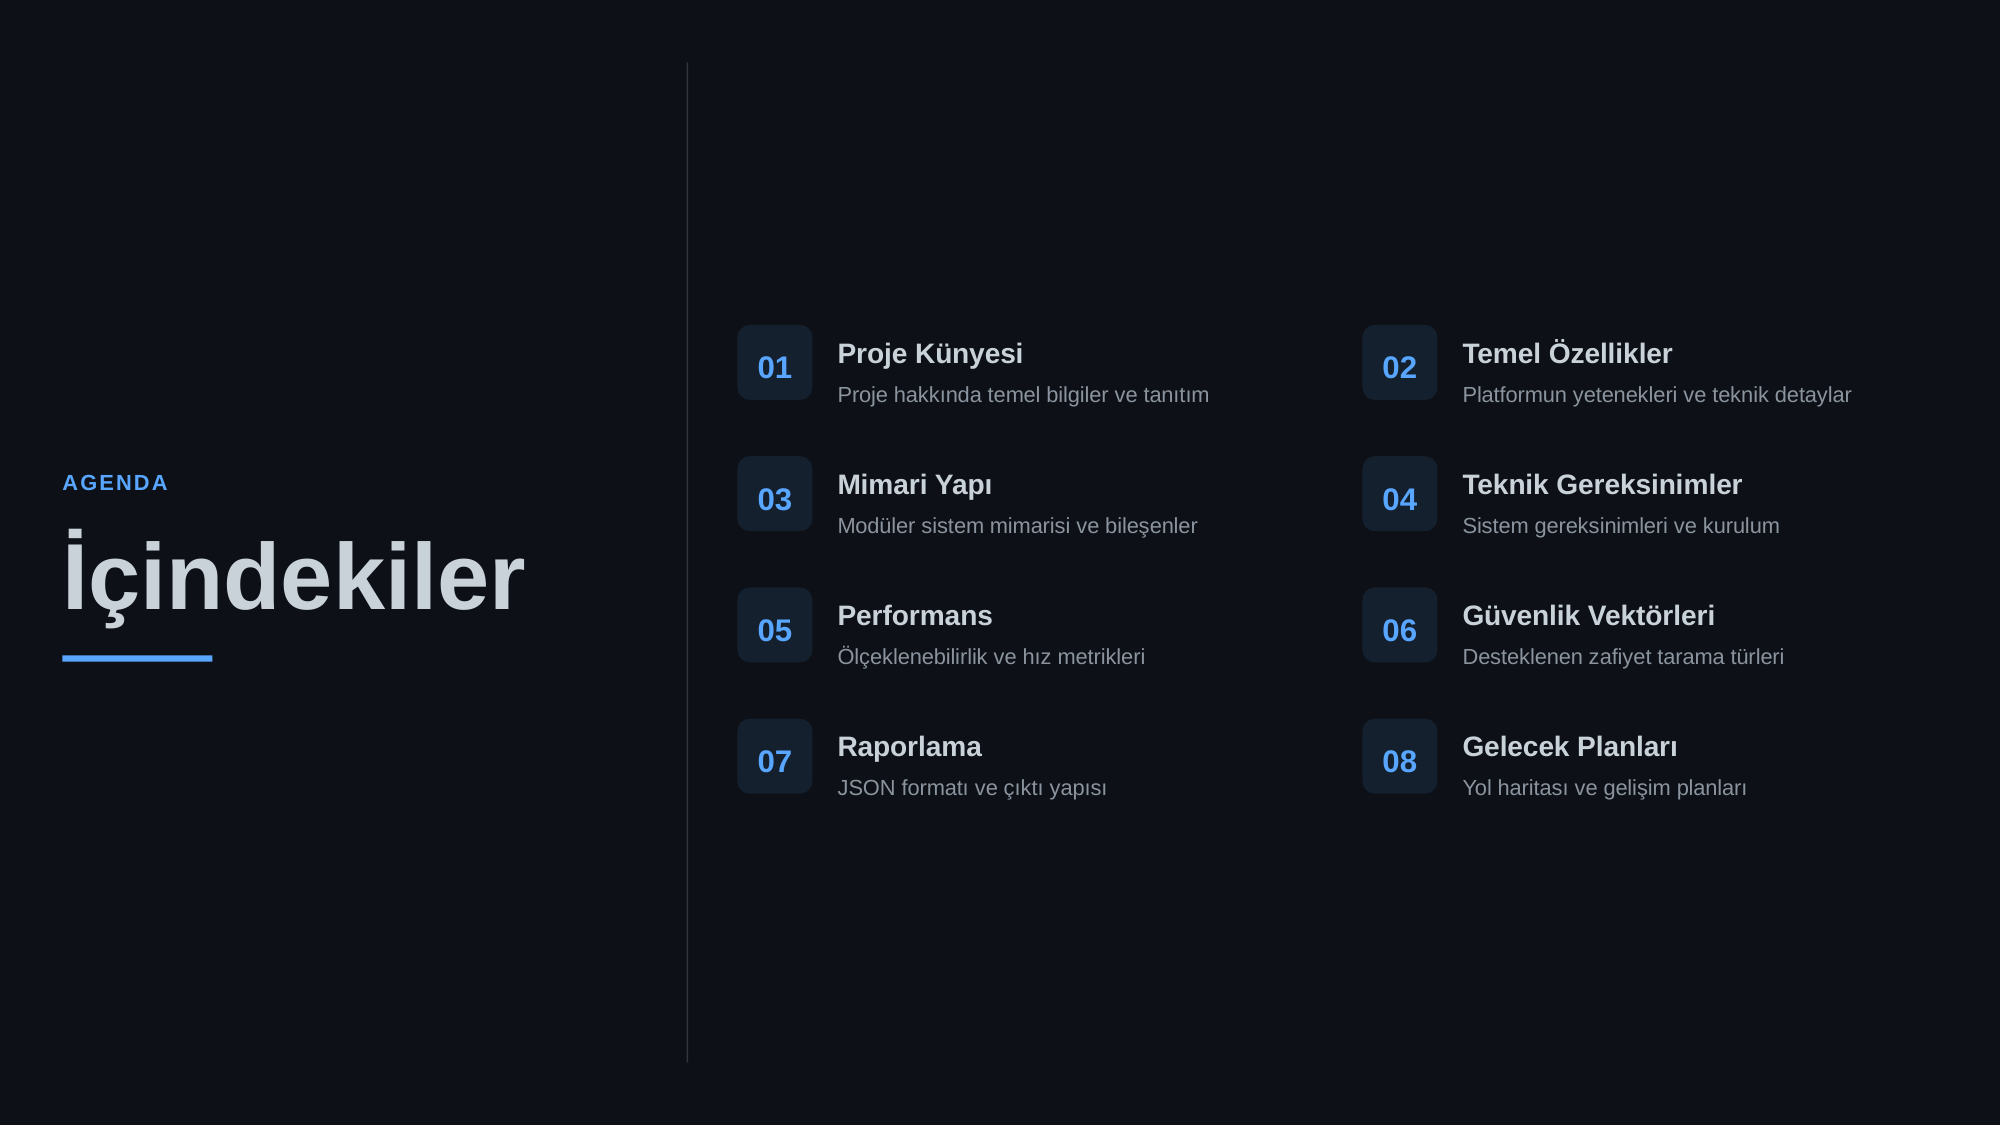

01

Proje Künyesi
02

Temel Özellikler
Proje hakkında temel bilgiler ve tanıtım
Platformun yetenekleri ve teknik detaylar
03

Mimari Yapı
04

Teknik Gereksinimler
AGENDA
Modüler sistem mimarisi ve bileşenler
Sistem gereksinimleri ve kurulum
İçindekiler
05

Performans
06

Güvenlik Vektörleri
Ölçeklenebilirlik ve hız metrikleri
Desteklenen zafiyet tarama türleri

07

Raporlama
08

Gelecek Planları
JSON formatı ve çıktı yapısı
Yol haritası ve gelişim planları